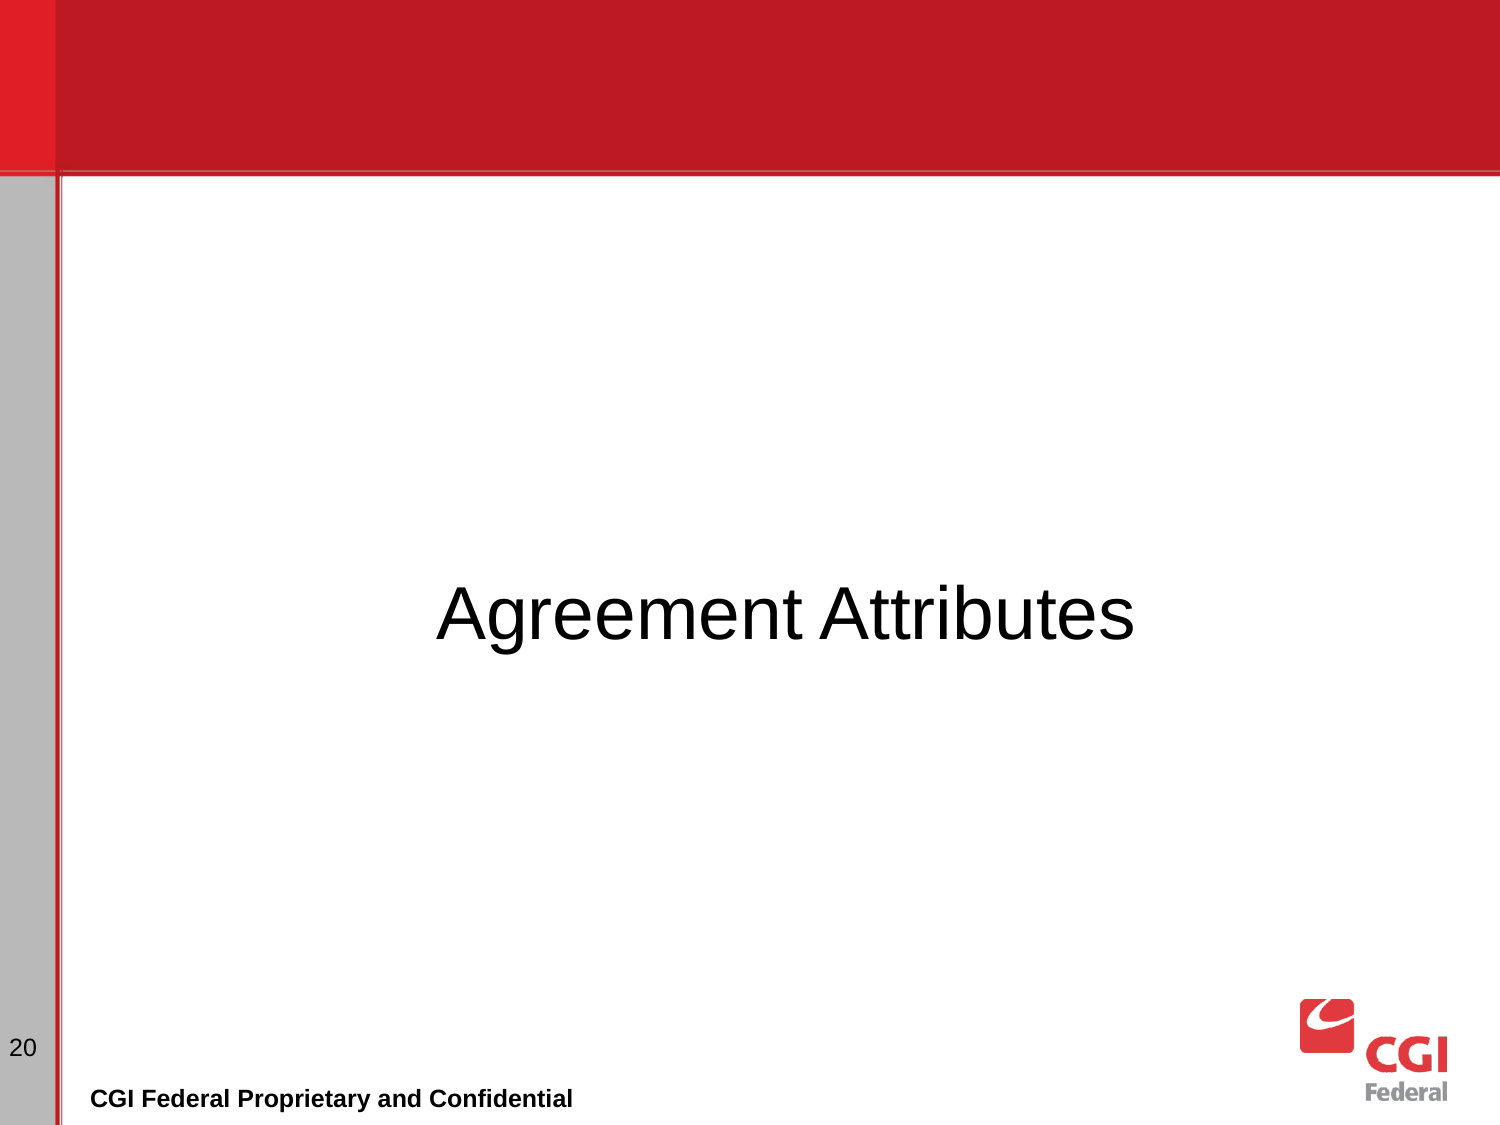

Agreement Attributes
20
CGI Federal Proprietary and Confidential